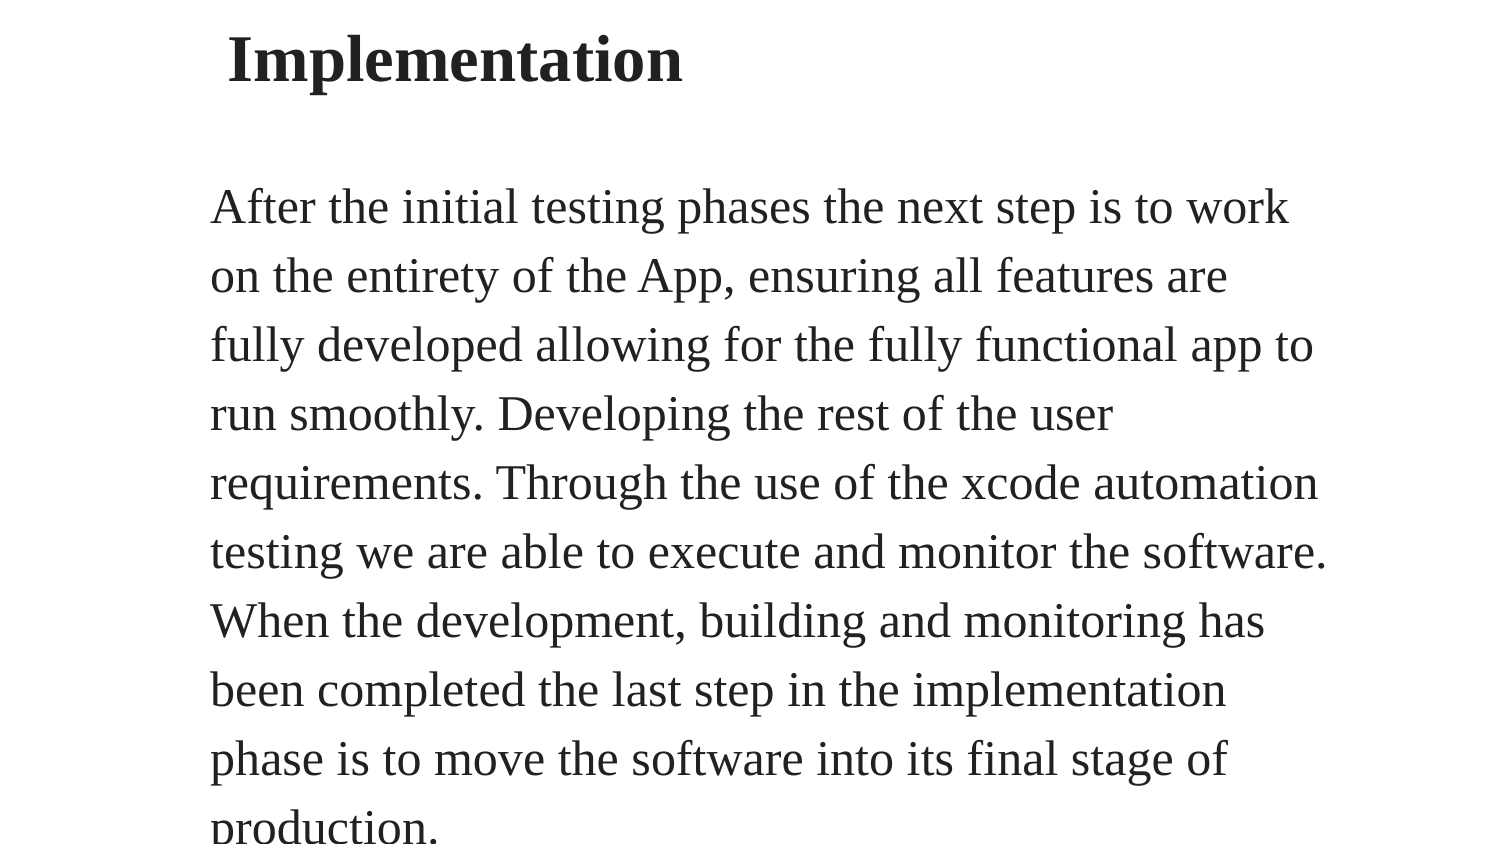

# Implementation
After the initial testing phases the next step is to work on the entirety of the App, ensuring all features are fully developed allowing for the fully functional app to run smoothly. Developing the rest of the user requirements. Through the use of the xcode automation testing we are able to execute and monitor the software. When the development, building and monitoring has been completed the last step in the implementation phase is to move the software into its final stage of production.